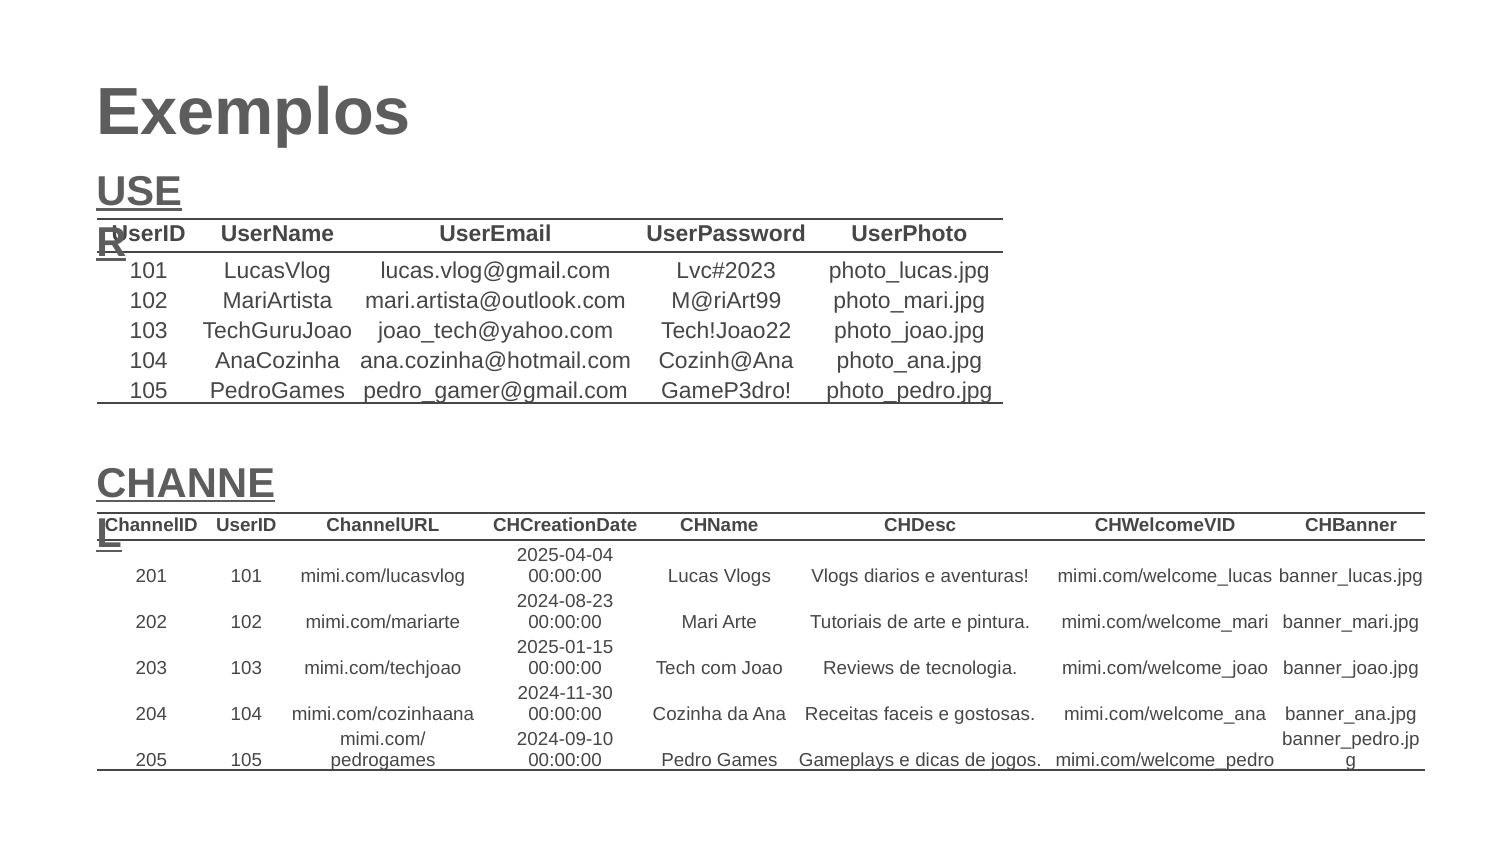

Exemplos
USER
| UserID | UserName | UserEmail | UserPassword | UserPhoto |
| --- | --- | --- | --- | --- |
| 101 | LucasVlog | lucas.vlog@gmail.com | Lvc#2023 | photo\_lucas.jpg |
| 102 | MariArtista | mari.artista@outlook.com | M@riArt99 | photo\_mari.jpg |
| 103 | TechGuruJoao | joao\_tech@yahoo.com | Tech!Joao22 | photo\_joao.jpg |
| 104 | AnaCozinha | ana.cozinha@hotmail.com | Cozinh@Ana | photo\_ana.jpg |
| 105 | PedroGames | pedro\_gamer@gmail.com | GameP3dro! | photo\_pedro.jpg |
CHANNEL
| ChannelID | UserID | ChannelURL | CHCreationDate | CHName | CHDesc | CHWelcomeVID | CHBanner |
| --- | --- | --- | --- | --- | --- | --- | --- |
| 201 | 101 | mimi.com/lucasvlog | 2025-04-04 00:00:00 | Lucas Vlogs | Vlogs diarios e aventuras! | mimi.com/welcome\_lucas | banner\_lucas.jpg |
| 202 | 102 | mimi.com/mariarte | 2024-08-23 00:00:00 | Mari Arte | Tutoriais de arte e pintura. | mimi.com/welcome\_mari | banner\_mari.jpg |
| 203 | 103 | mimi.com/techjoao | 2025-01-15 00:00:00 | Tech com Joao | Reviews de tecnologia. | mimi.com/welcome\_joao | banner\_joao.jpg |
| 204 | 104 | mimi.com/cozinhaana | 2024-11-30 00:00:00 | Cozinha da Ana | Receitas faceis e gostosas. | mimi.com/welcome\_ana | banner\_ana.jpg |
| 205 | 105 | mimi.com/pedrogames | 2024-09-10 00:00:00 | Pedro Games | Gameplays e dicas de jogos. | mimi.com/welcome\_pedro | banner\_pedro.jpg |